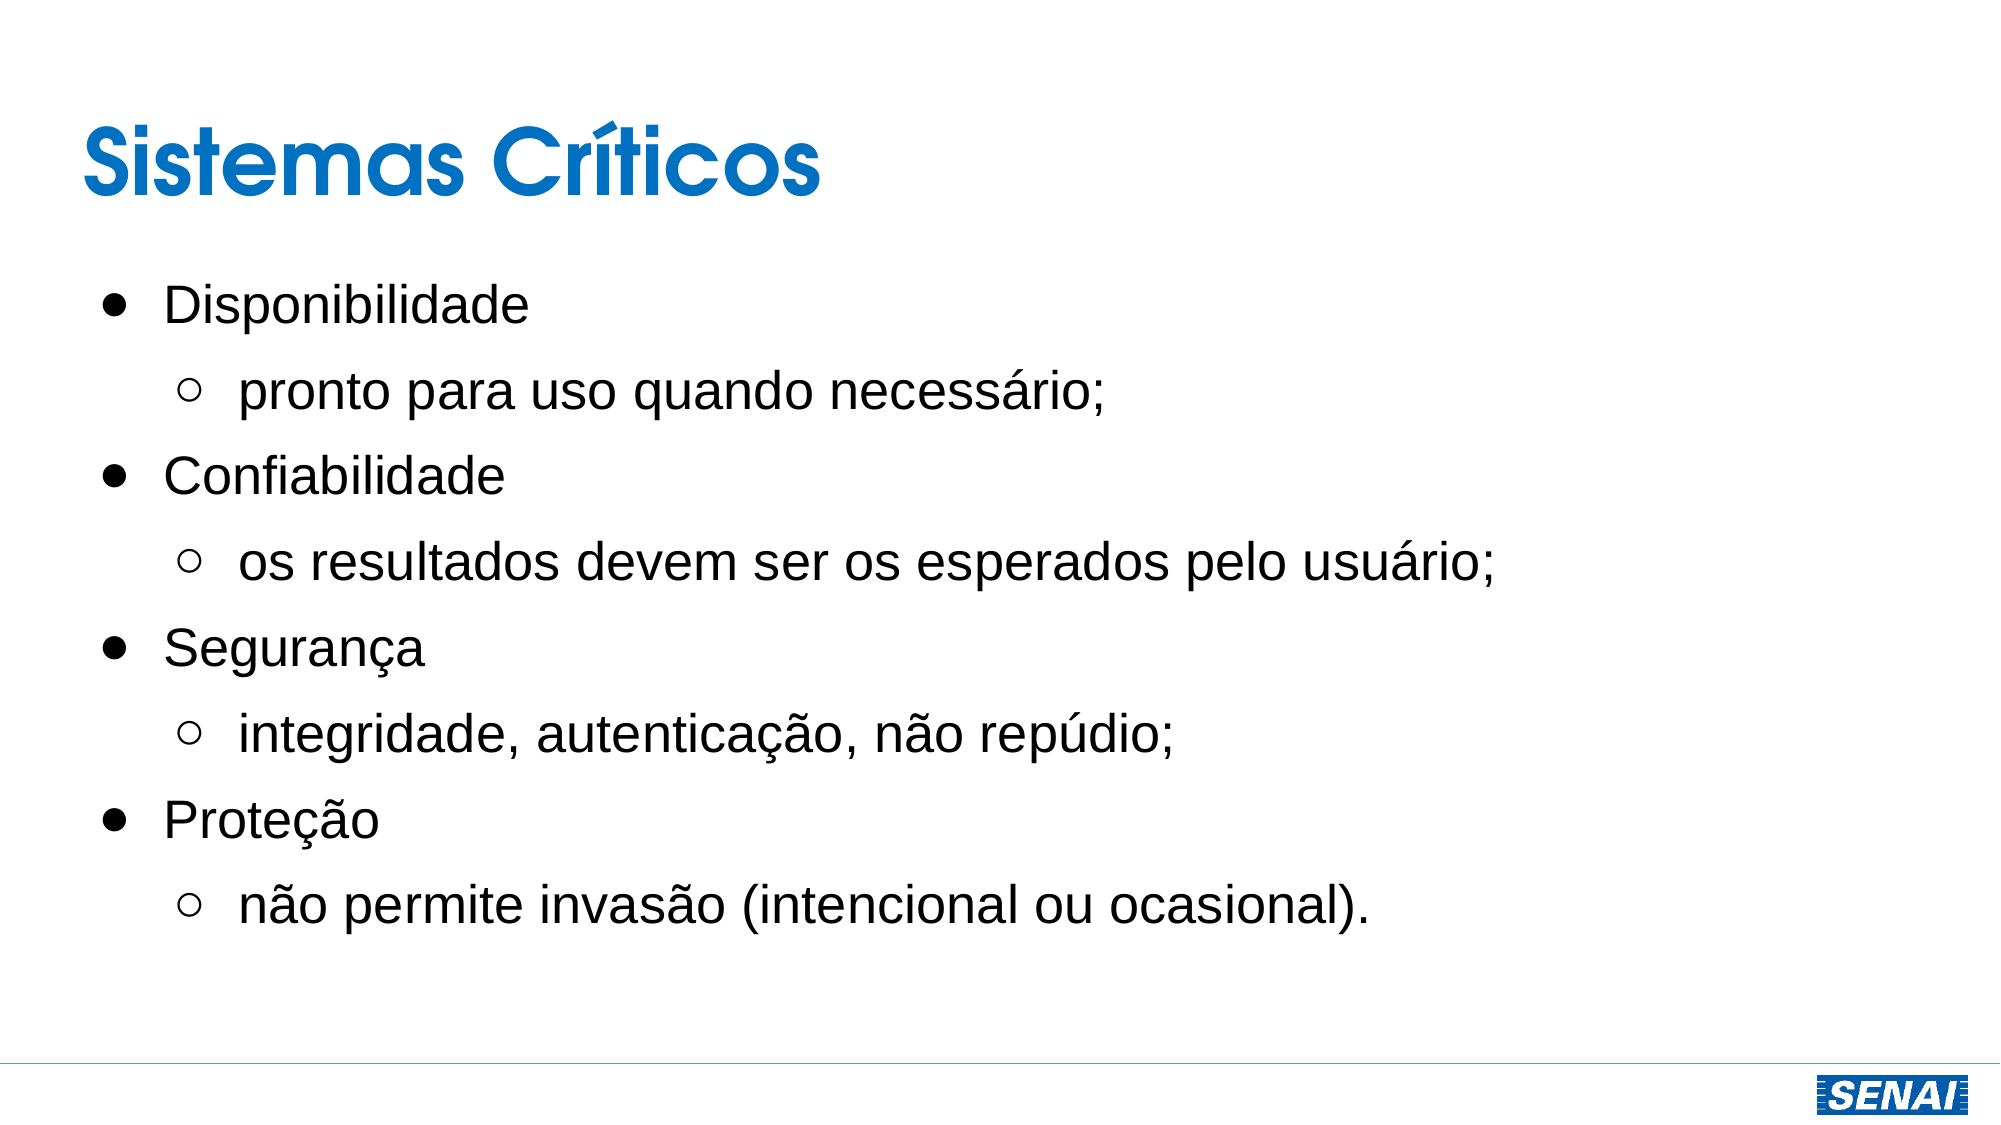

# Sistemas Críticos
Disponibilidade
pronto para uso quando necessário;
Confiabilidade
os resultados devem ser os esperados pelo usuário;
Segurança
integridade, autenticação, não repúdio;
Proteção
não permite invasão (intencional ou ocasional).